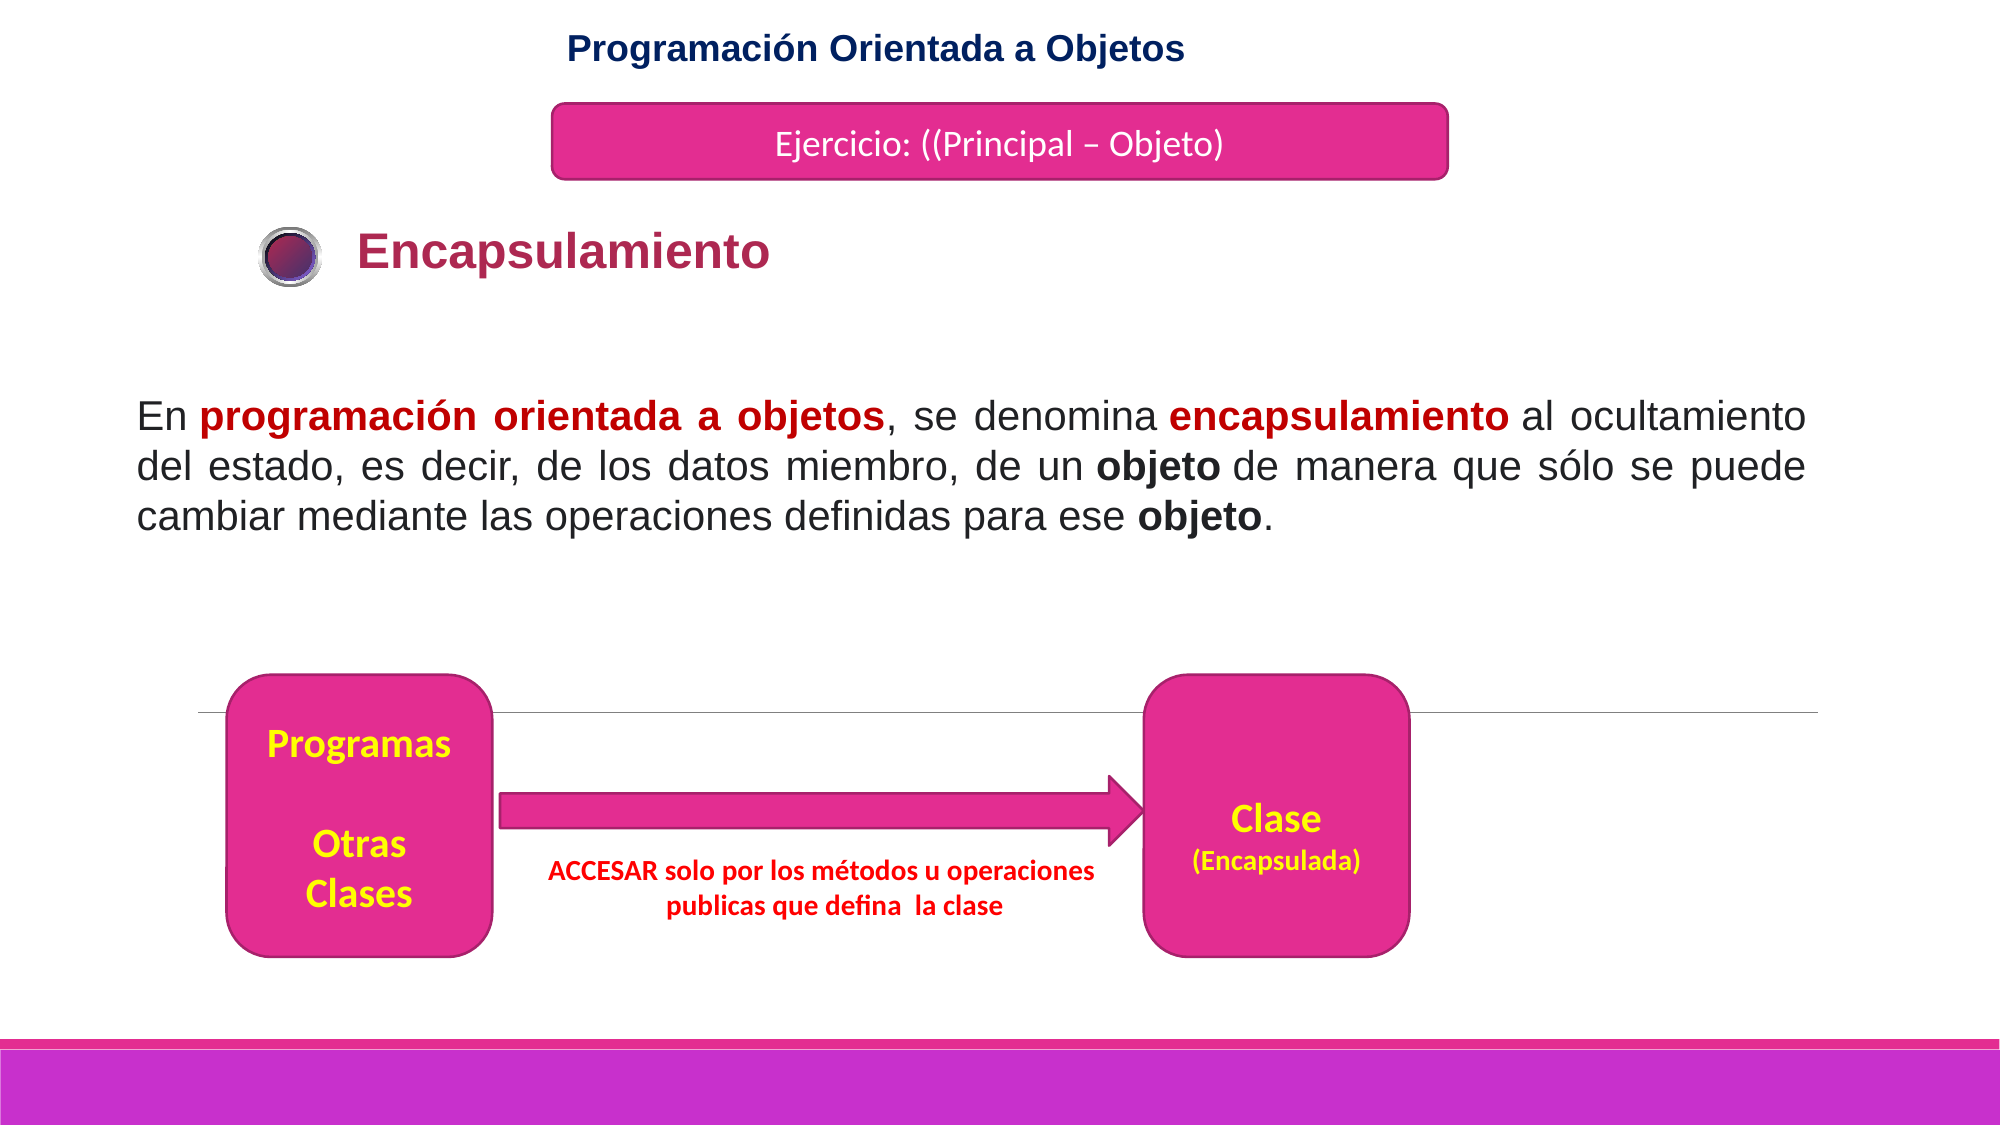

Programación Orientada a Objetos
Ejercicio: ((Principal – Objeto)
Encapsulamiento

En programación orientada a objetos, se denomina encapsulamiento al ocultamiento del estado, es decir, de los datos miembro, de un objeto de manera que sólo se puede cambiar mediante las operaciones definidas para ese objeto.

Programas

Otras Clases

Clase
(Encapsulada)

ACCESAR solo por los métodos u operaciones     publicas que defina  la clase